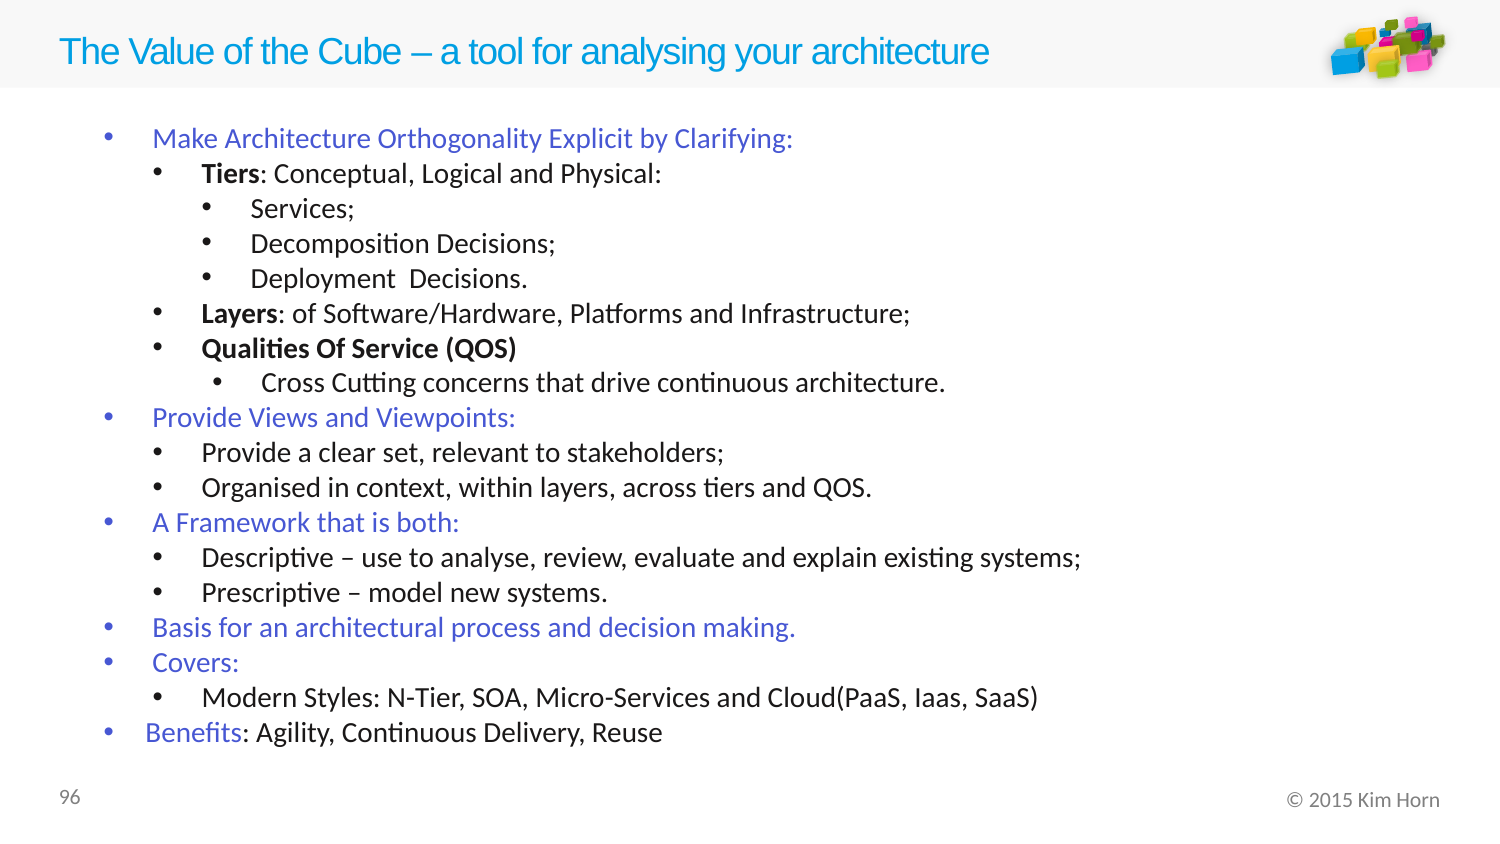

# The Value of the Cube – a tool for analysing your architecture
Make Architecture Orthogonality Explicit by Clarifying:
Tiers: Conceptual, Logical and Physical:
Services;
Decomposition Decisions;
Deployment  Decisions.
Layers: of Software/Hardware, Platforms and Infrastructure;
Qualities Of Service (QOS)
Cross Cutting concerns that drive continuous architecture.
Provide Views and Viewpoints:
Provide a clear set, relevant to stakeholders;
Organised in context, within layers, across tiers and QOS.
A Framework that is both:
Descriptive – use to analyse, review, evaluate and explain existing systems;
Prescriptive – model new systems.
Basis for an architectural process and decision making.
Covers:
Modern Styles: N-Tier, SOA, Micro-Services and Cloud(PaaS, Iaas, SaaS)
Benefits: Agility, Continuous Delivery, Reuse
Both Platform and Architecture